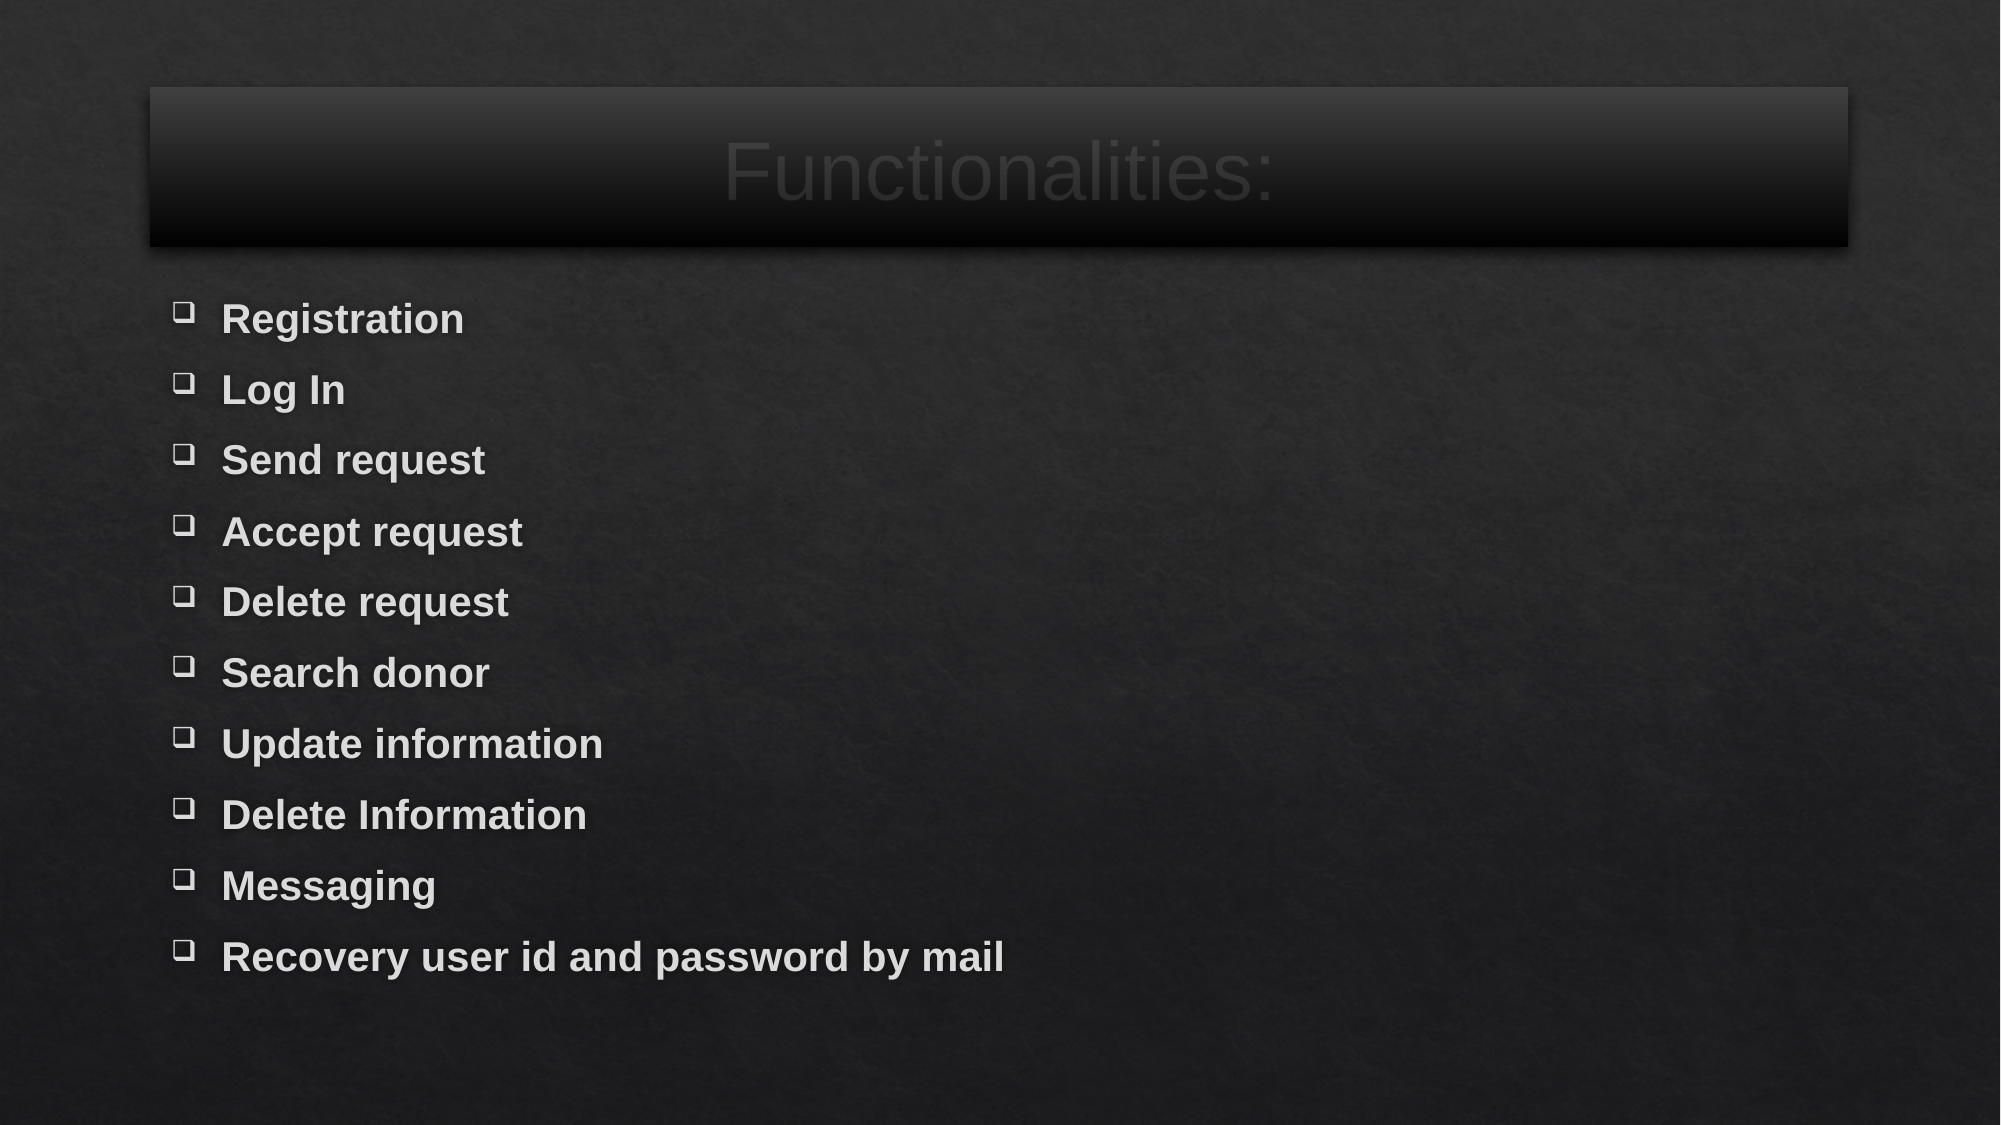

# Functionalities:
Registration
Log In
Send request
Accept request
Delete request
Search donor
Update information
Delete Information
Messaging
Recovery user id and password by mail